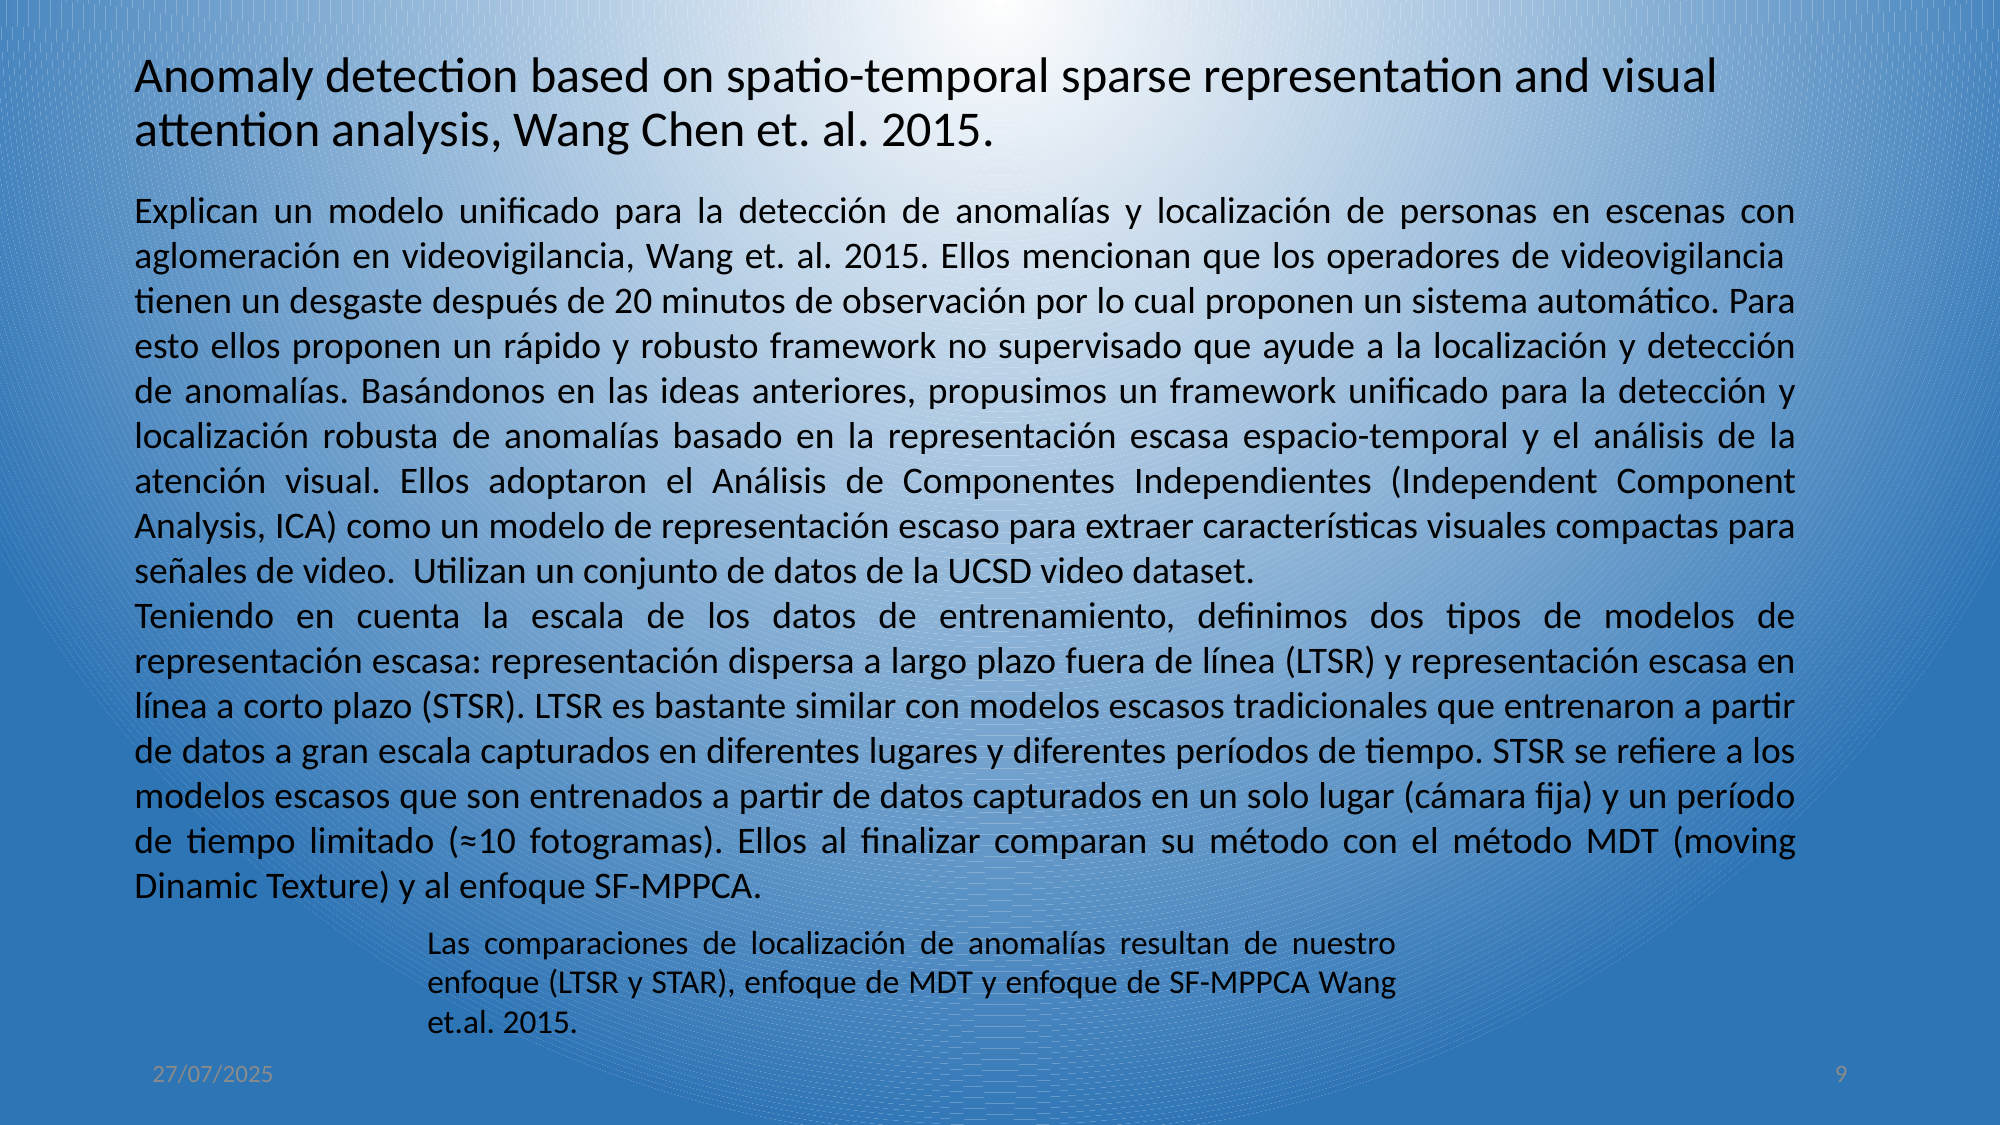

# Anomaly detection based on spatio-temporal sparse representation and visual attention analysis, Wang Chen et. al. 2015.
Explican un modelo unificado para la detección de anomalías y localización de personas en escenas con aglomeración en videovigilancia, Wang et. al. 2015. Ellos mencionan que los operadores de videovigilancia  tienen un desgaste después de 20 minutos de observación por lo cual proponen un sistema automático. Para esto ellos proponen un rápido y robusto framework no supervisado que ayude a la localización y detección de anomalías. Basándonos en las ideas anteriores, propusimos un framework unificado para la detección y localización robusta de anomalías basado en la representación escasa espacio-temporal y el análisis de la atención visual. Ellos adoptaron el Análisis de Componentes Independientes (Independent Component Analysis, ICA) como un modelo de representación escaso para extraer características visuales compactas para señales de video.  Utilizan un conjunto de datos de la UCSD video dataset.
Teniendo en cuenta la escala de los datos de entrenamiento, definimos dos tipos de modelos de representación escasa: representación dispersa a largo plazo fuera de línea (LTSR) y representación escasa en línea a corto plazo (STSR). LTSR es bastante similar con modelos escasos tradicionales que entrenaron a partir de datos a gran escala capturados en diferentes lugares y diferentes períodos de tiempo. STSR se refiere a los modelos escasos que son entrenados a partir de datos capturados en un solo lugar (cámara fija) y un período de tiempo limitado (≈10 fotogramas). Ellos al finalizar comparan su método con el método MDT (moving Dinamic Texture) y al enfoque SF-MPPCA.
Las comparaciones de localización de anomalías resultan de nuestro enfoque (LTSR y STAR), enfoque de MDT y enfoque de SF-MPPCA Wang et.al. 2015.
27/07/2025
9